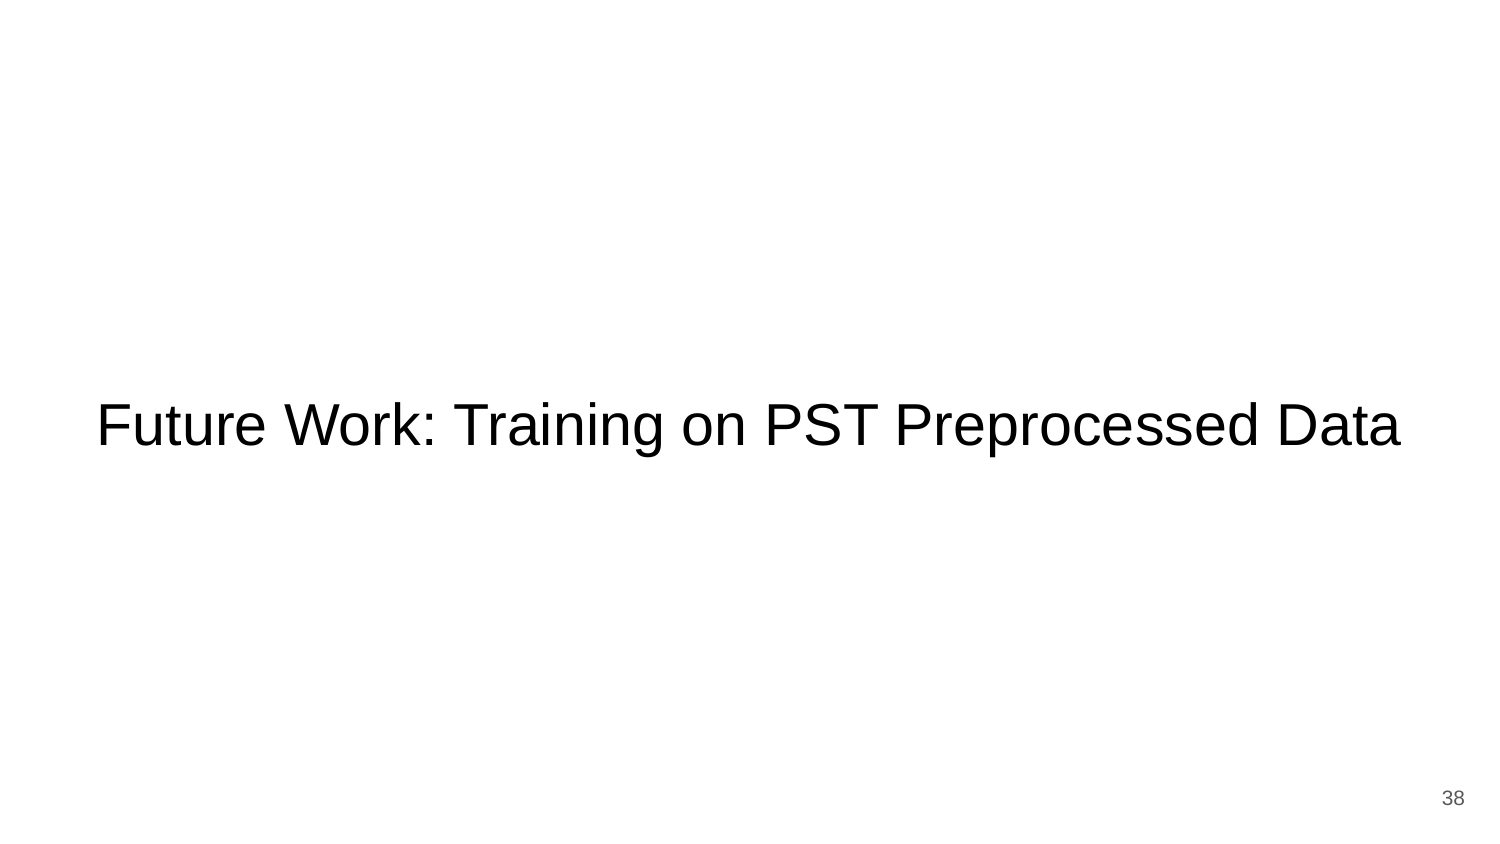

# Future Work: Training on PST Preprocessed Data
38